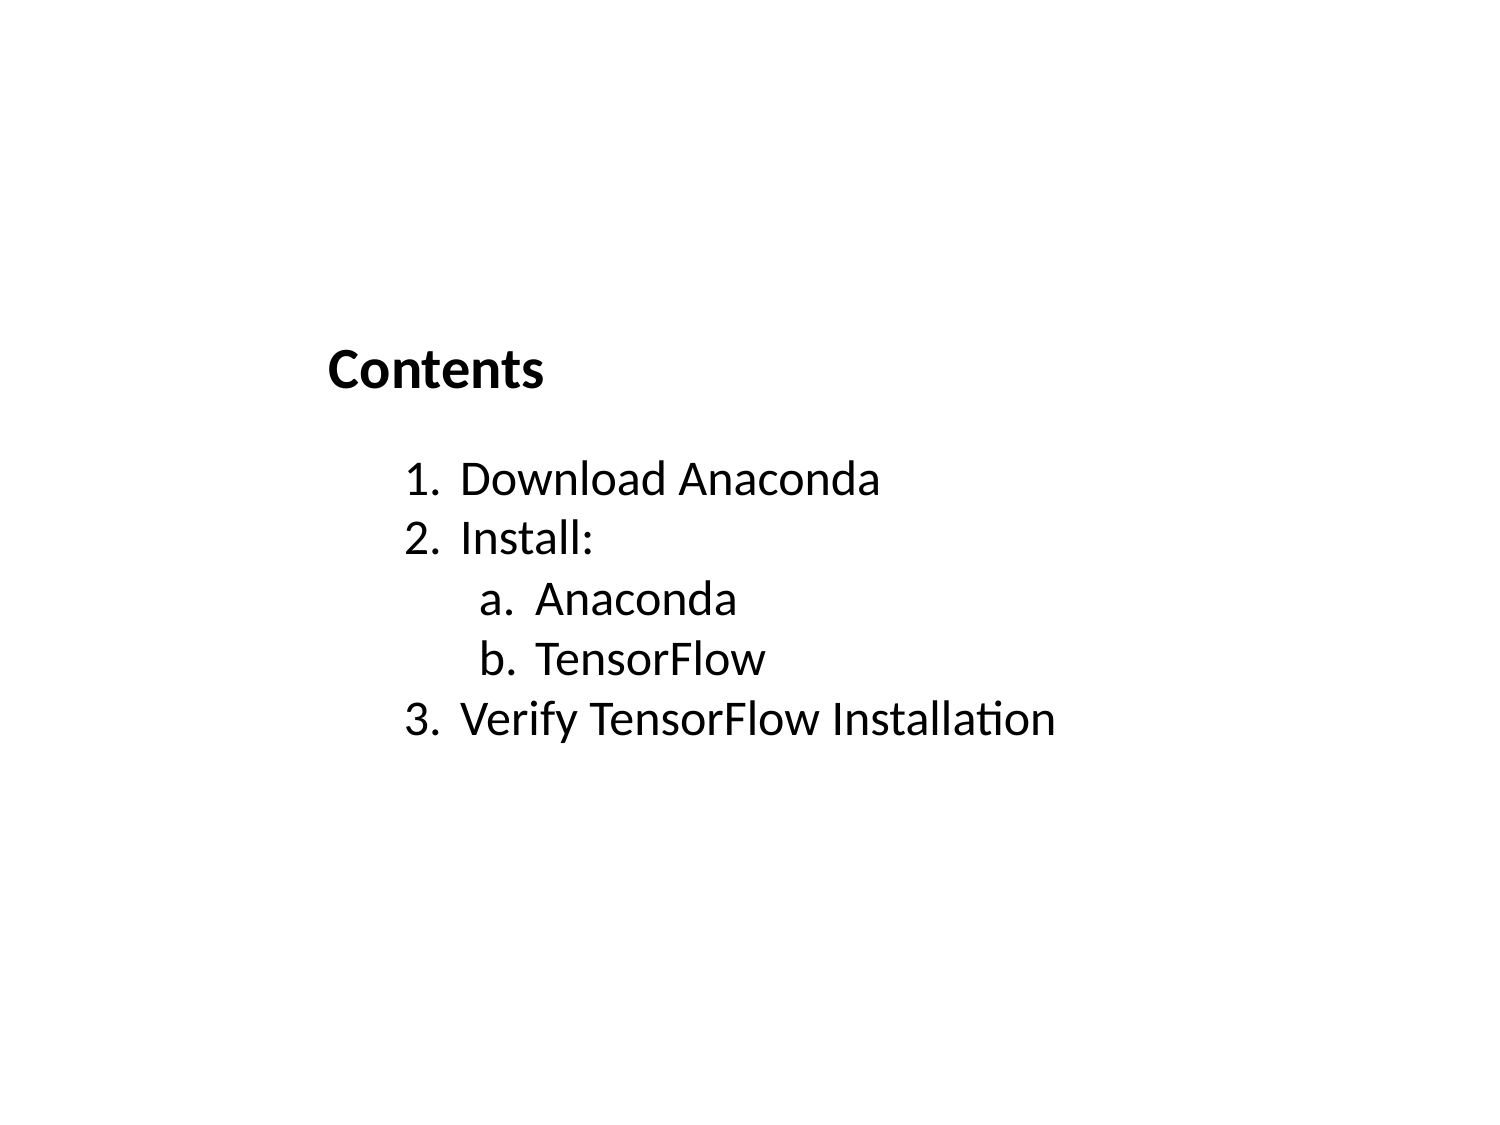

Contents

Download Anaconda
Install:
Anaconda
TensorFlow
Verify TensorFlow Installation